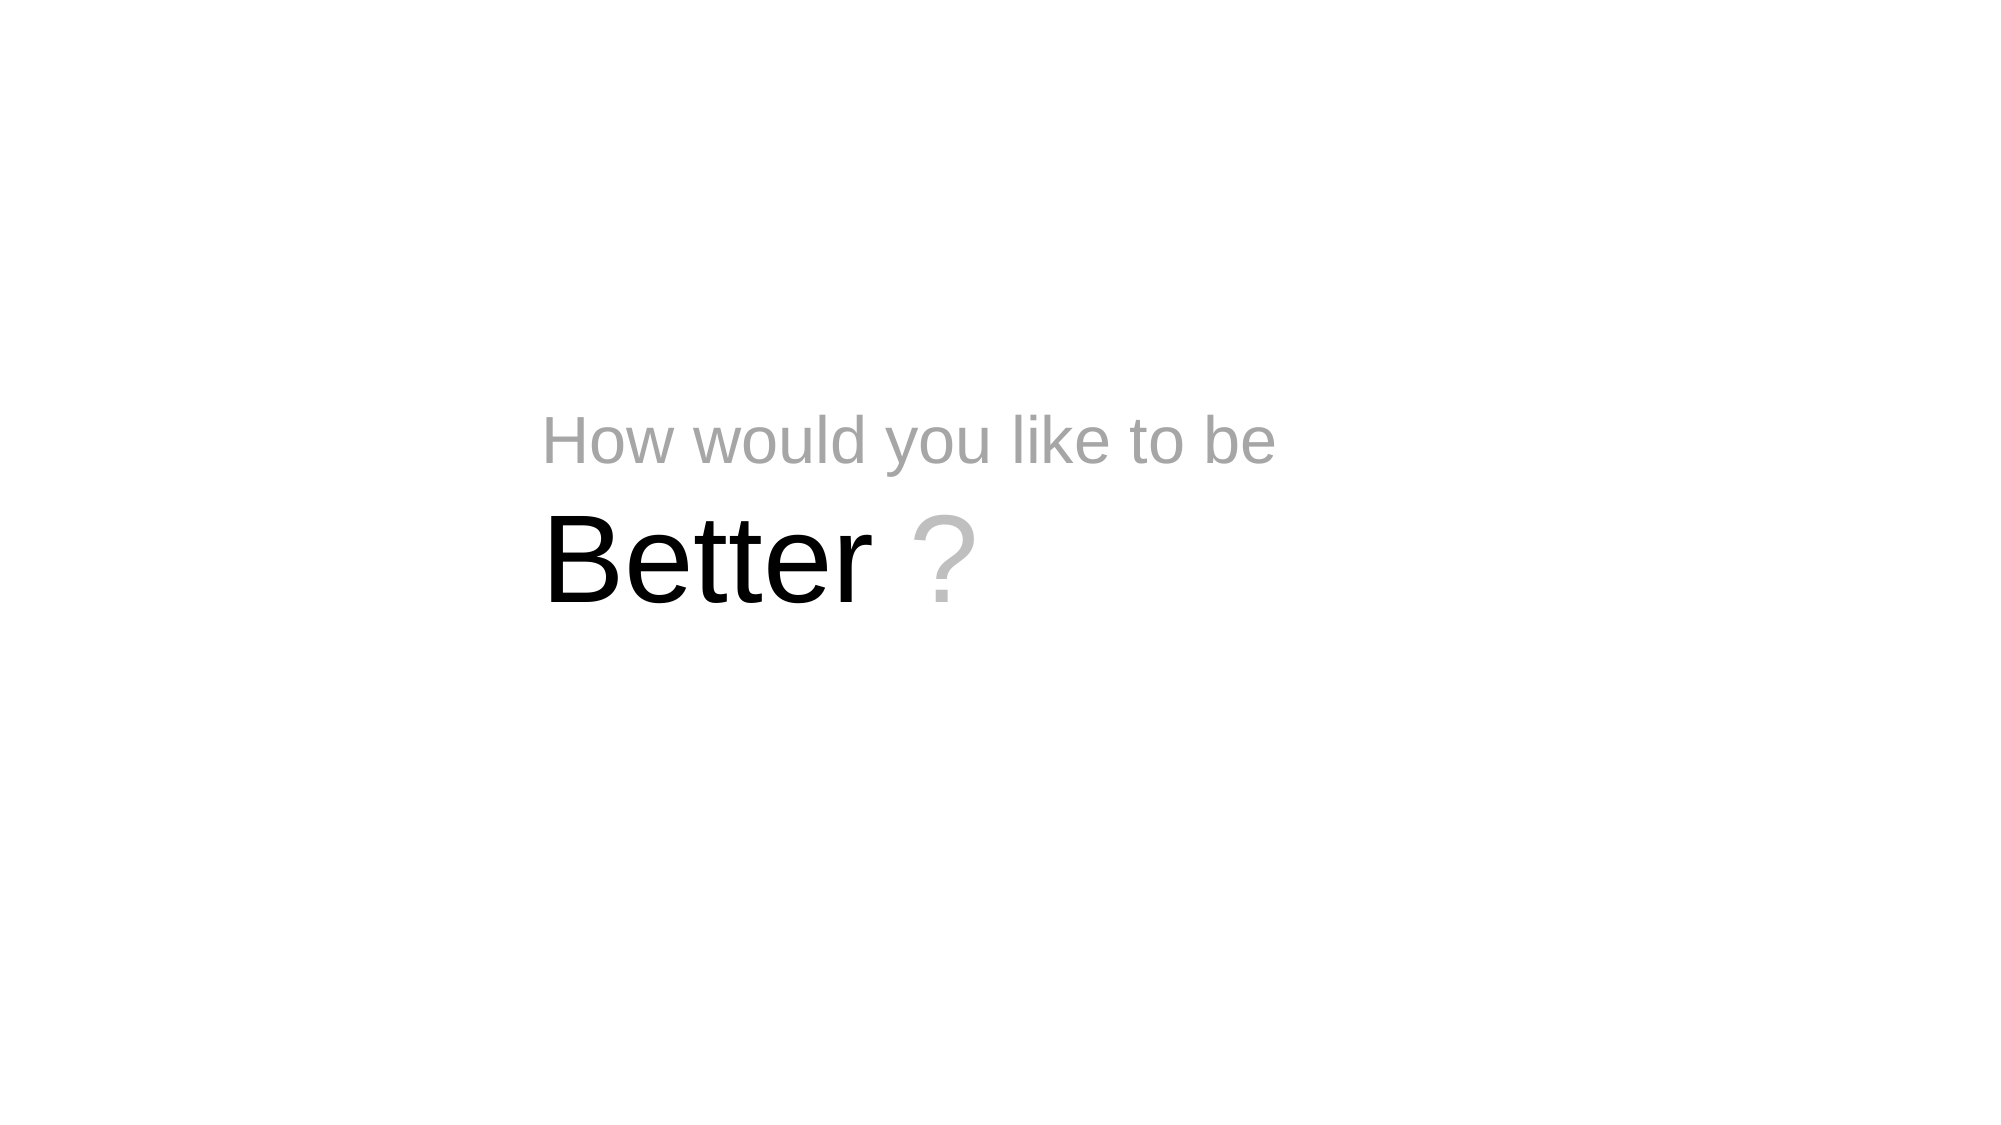

How would you like to be
Better ?